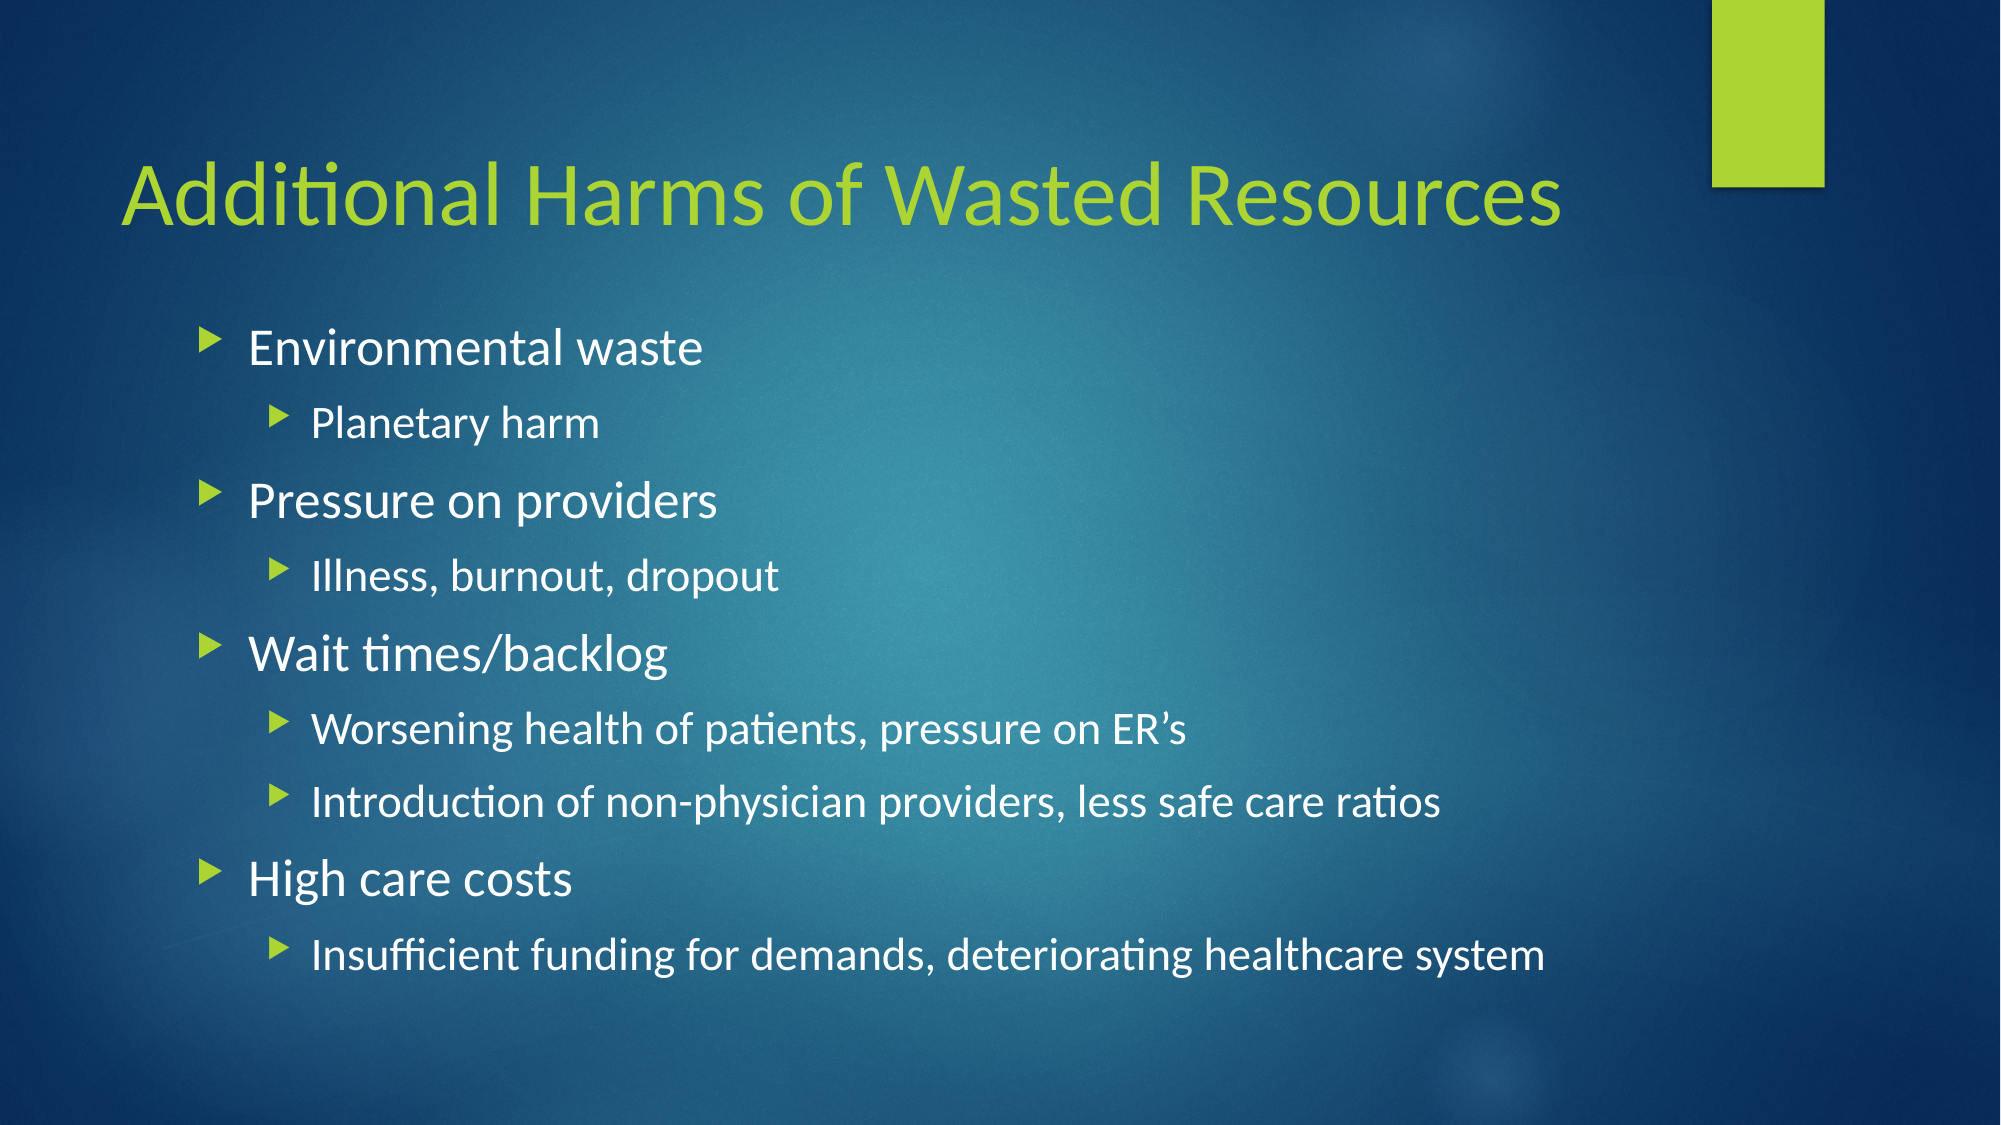

# Additional Harms of Wasted Resources
Environmental waste
Planetary harm
Pressure on providers
Illness, burnout, dropout
Wait times/backlog
Worsening health of patients, pressure on ER’s
Introduction of non-physician providers, less safe care ratios
High care costs
Insufficient funding for demands, deteriorating healthcare system